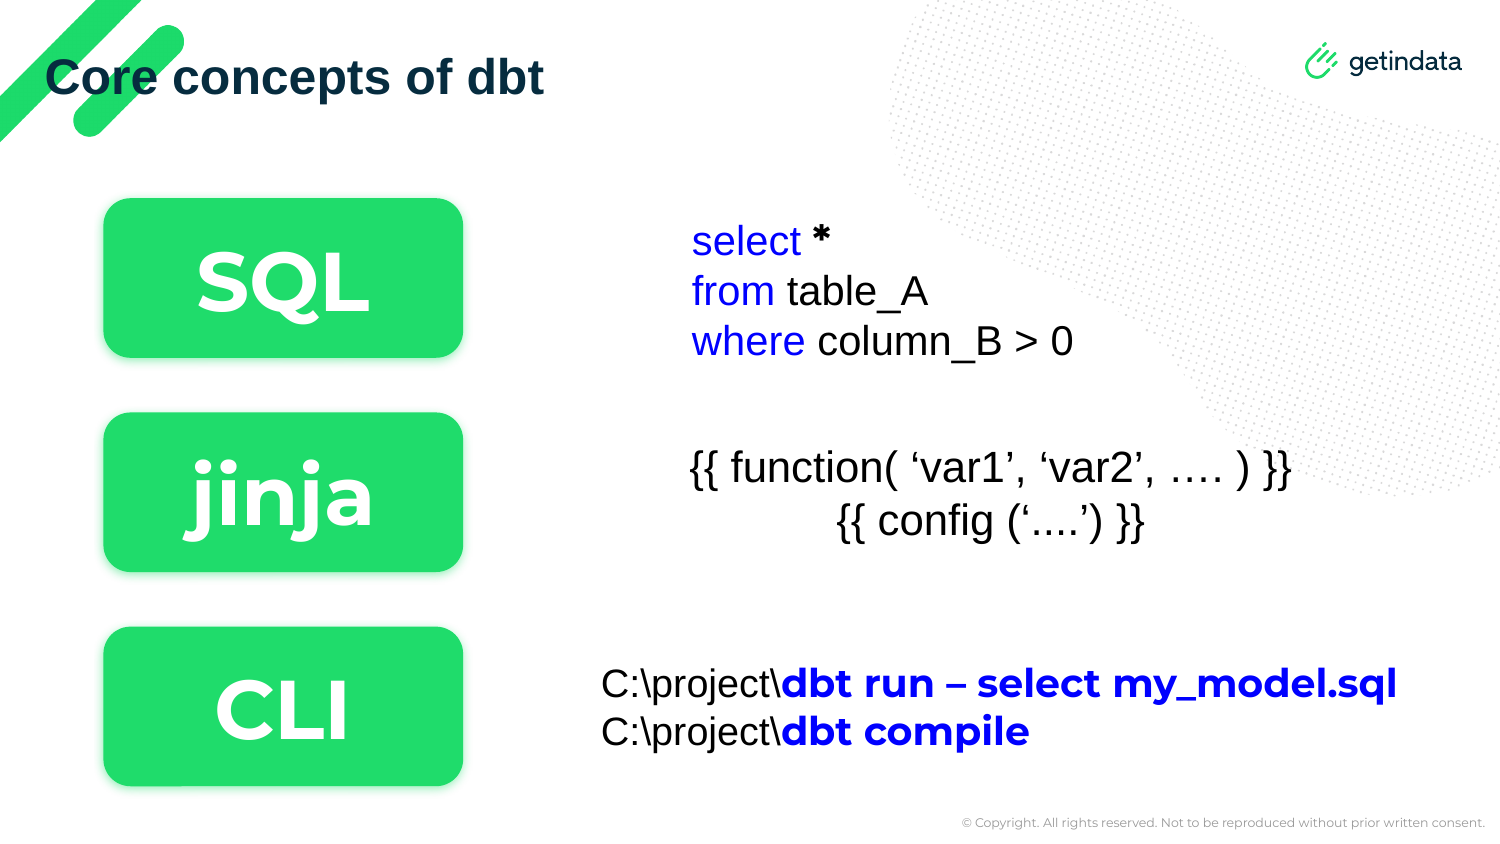

# Core concepts of dbt

SQL
select *
from table_A
where column_B > 0
jinja
{{ function( ‘var1’, ‘var2’, …. ) }}
{{ config (‘....’) }}
CLI
C:\project\dbt run – select my_model.sql
C:\project\dbt compile